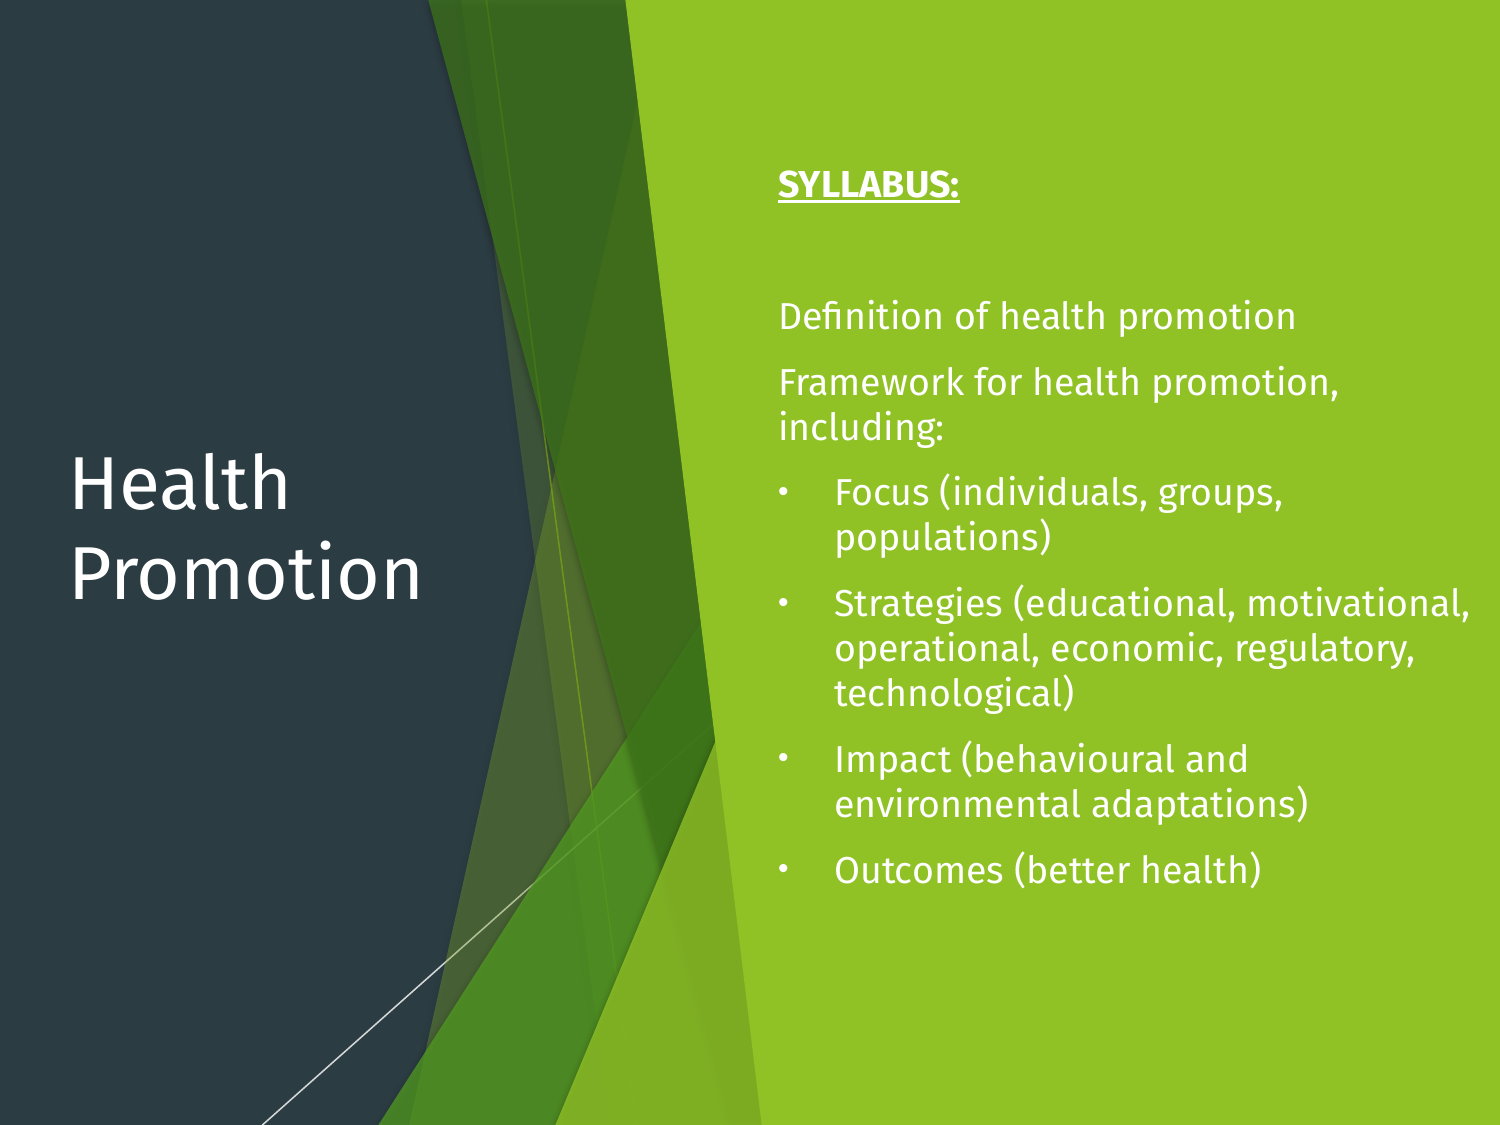

# Health Promotion

SYLLABUS:

Definition of health promotion
Framework for health promotion, including:
Focus (individuals, groups, populations)
Strategies (educational, motivational, operational, economic, regulatory, technological)
Impact (behavioural and environmental adaptations)
Outcomes (better health)